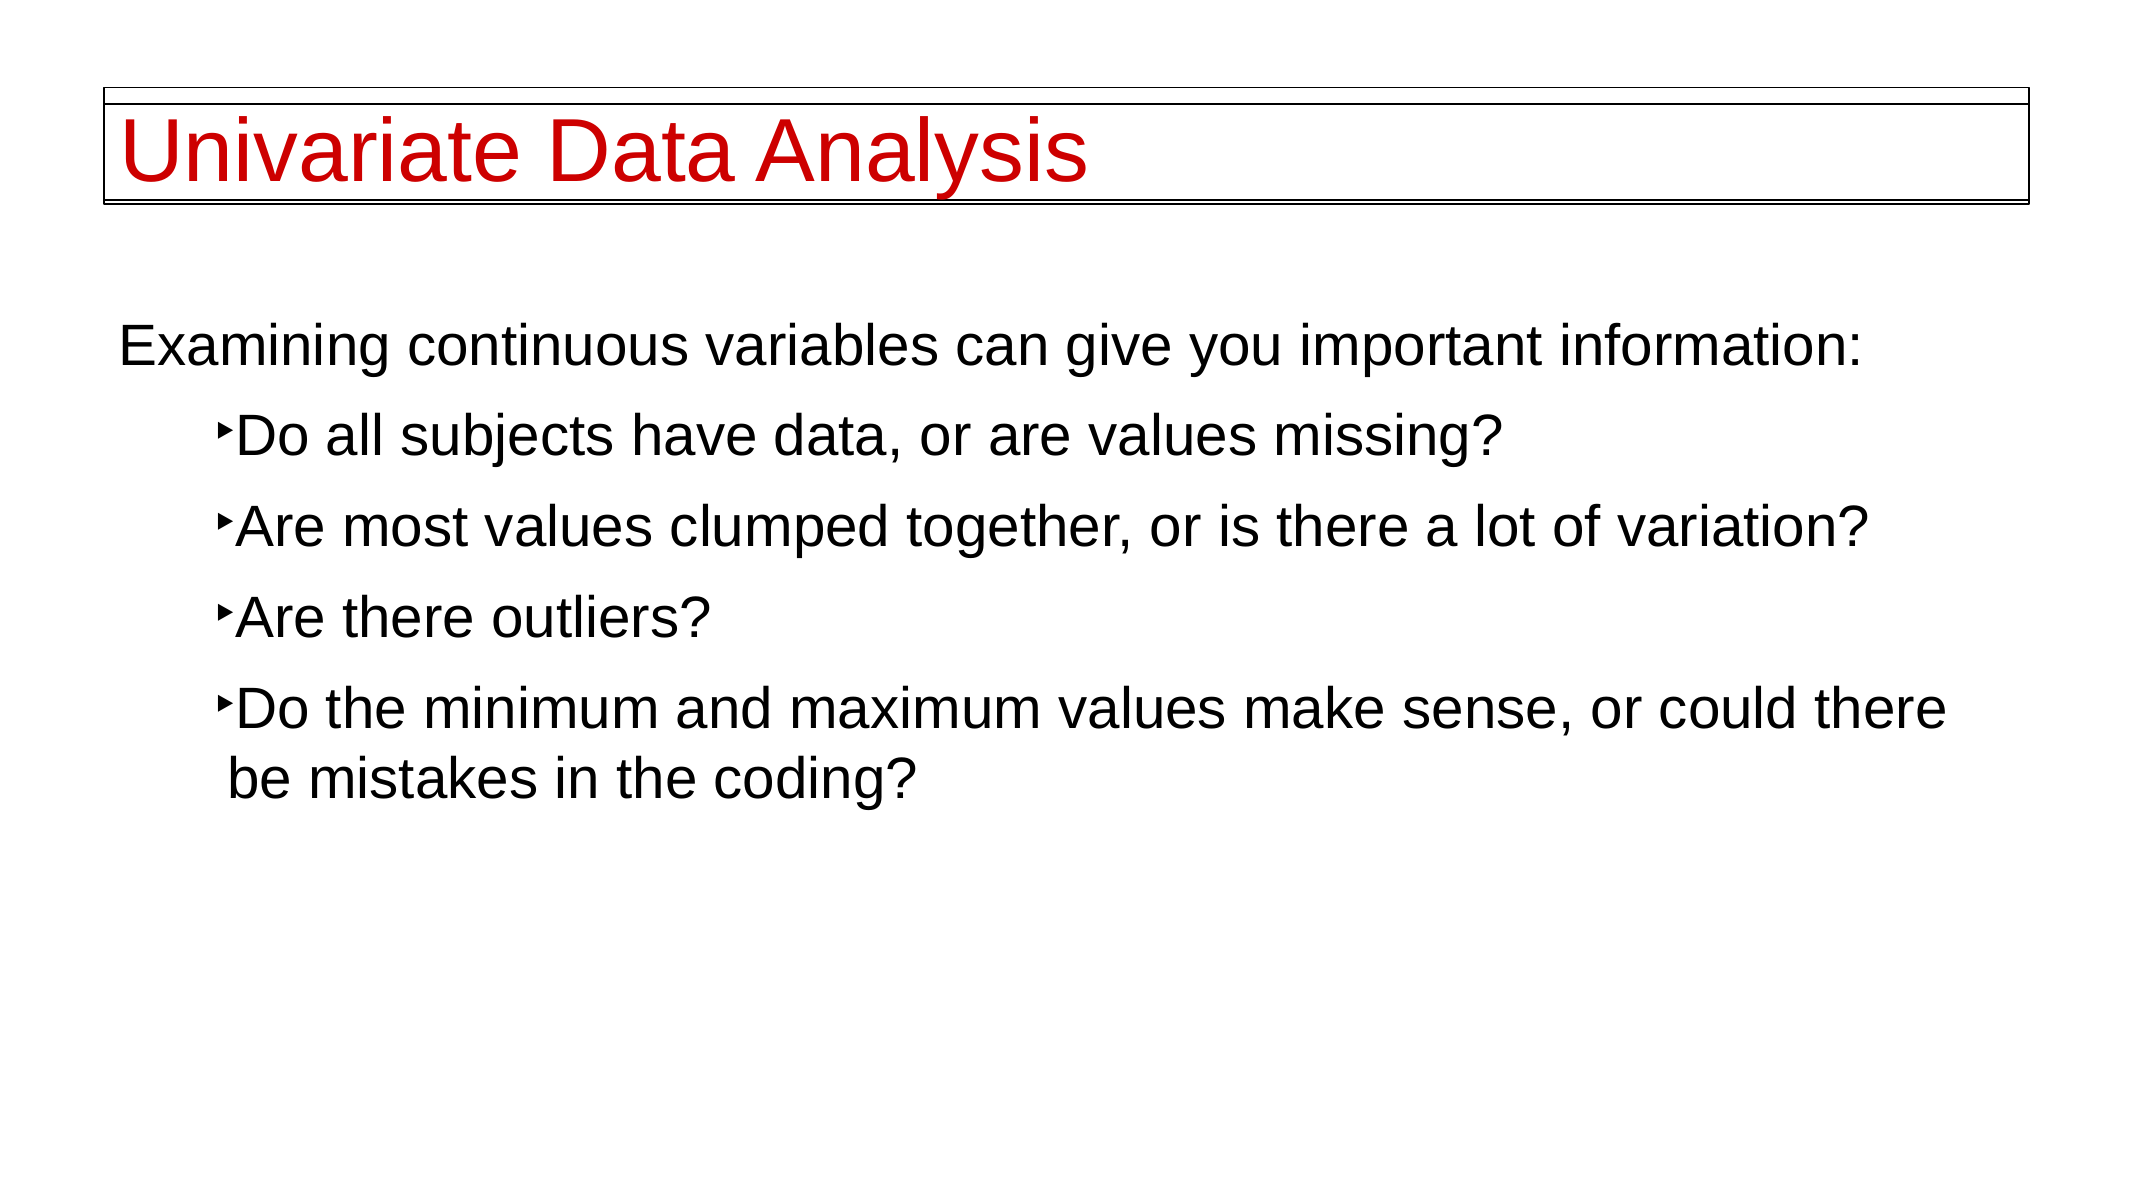

# Univariate Data Analysis
Examining continuous variables can give you important information:
Do all subjects have data, or are values missing?
Are most values clumped together, or is there a lot of variation?
Are there outliers?
Do the minimum and maximum values make sense, or could there be mistakes in the coding?